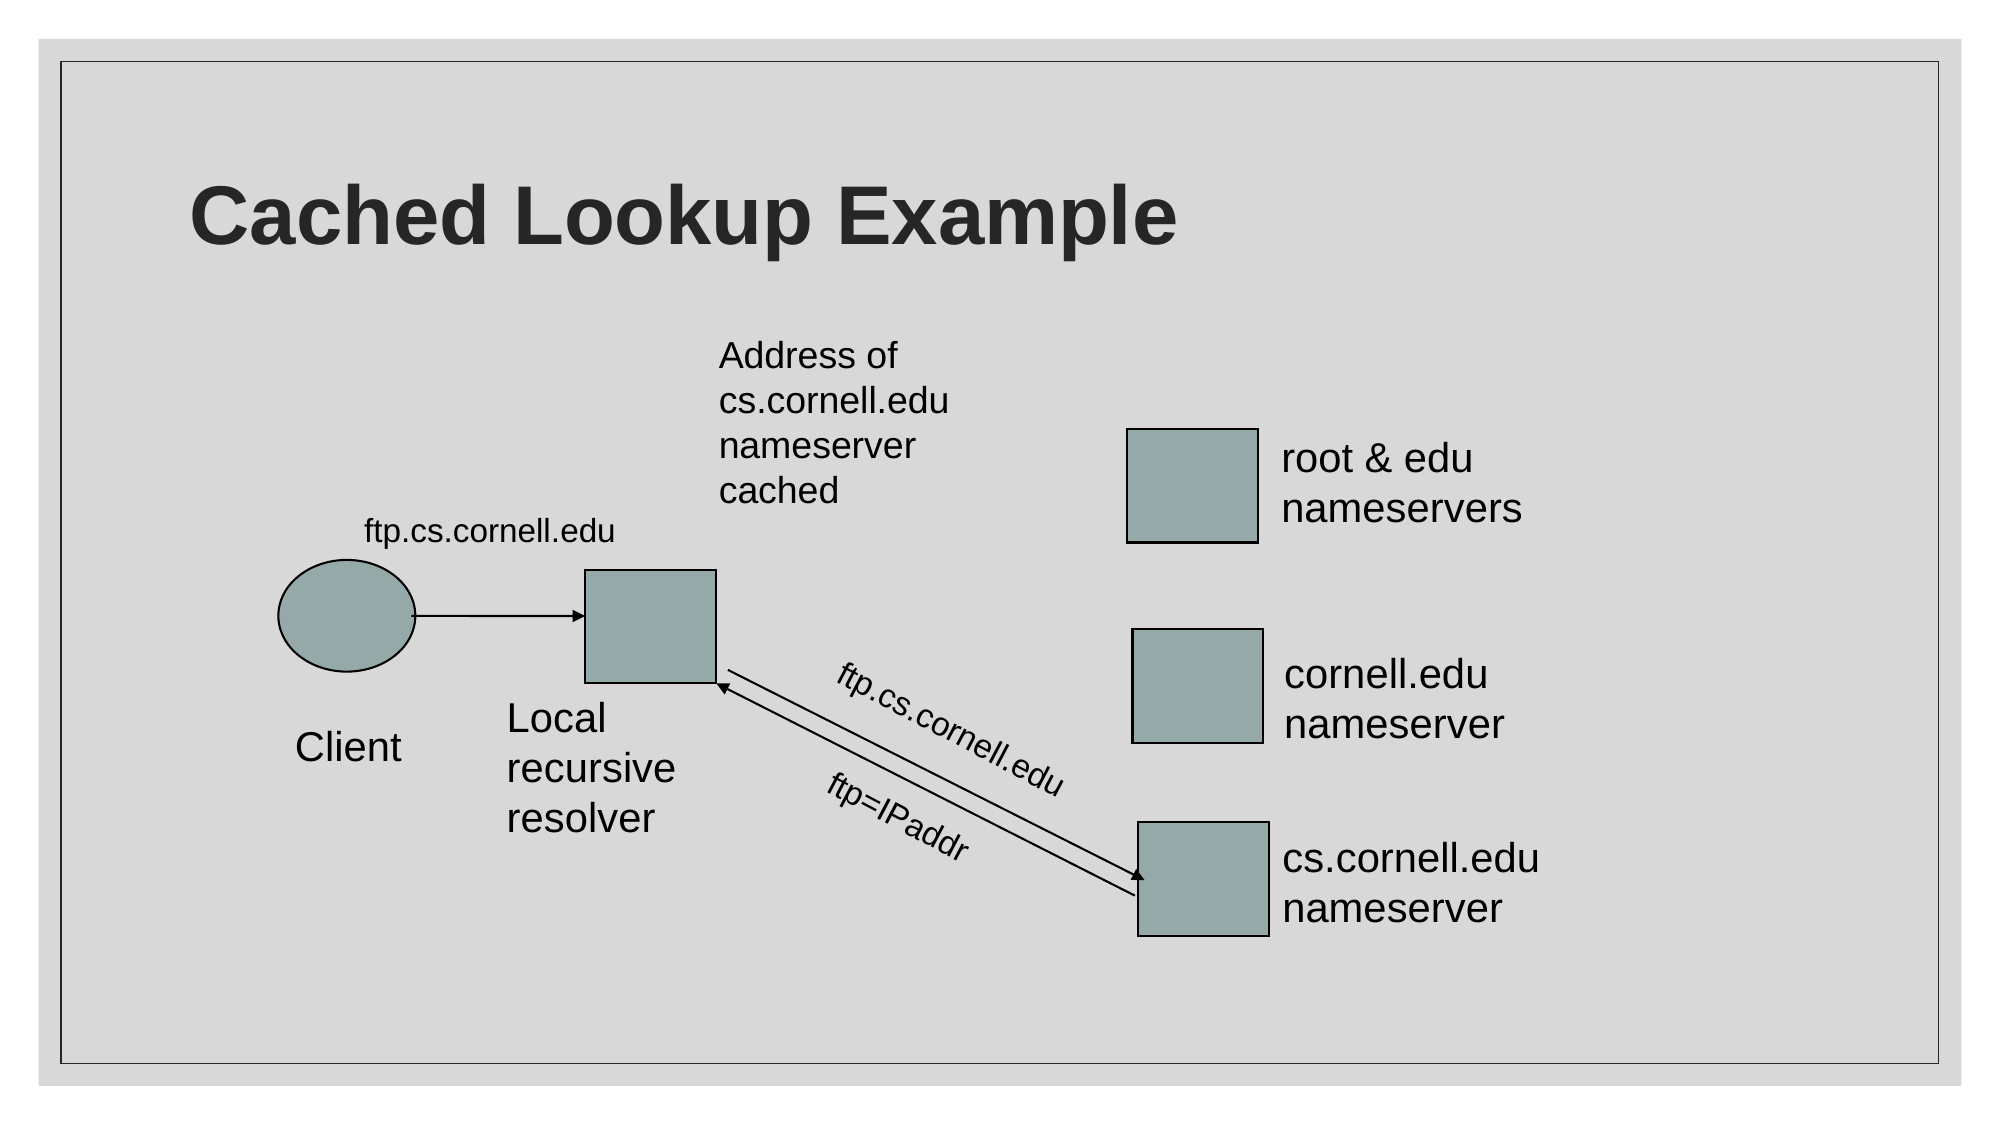

# Cached Lookup Example
Address of cs.cornell.edu nameserver cached
root & edu
nameservers

ftp.cs.cornell.edu

cornell.edu
nameserver

Local
recursive
resolver

ftp.cs.cornell.edu
Client
ftp=IPaddr

cs.cornell.edu
nameserver